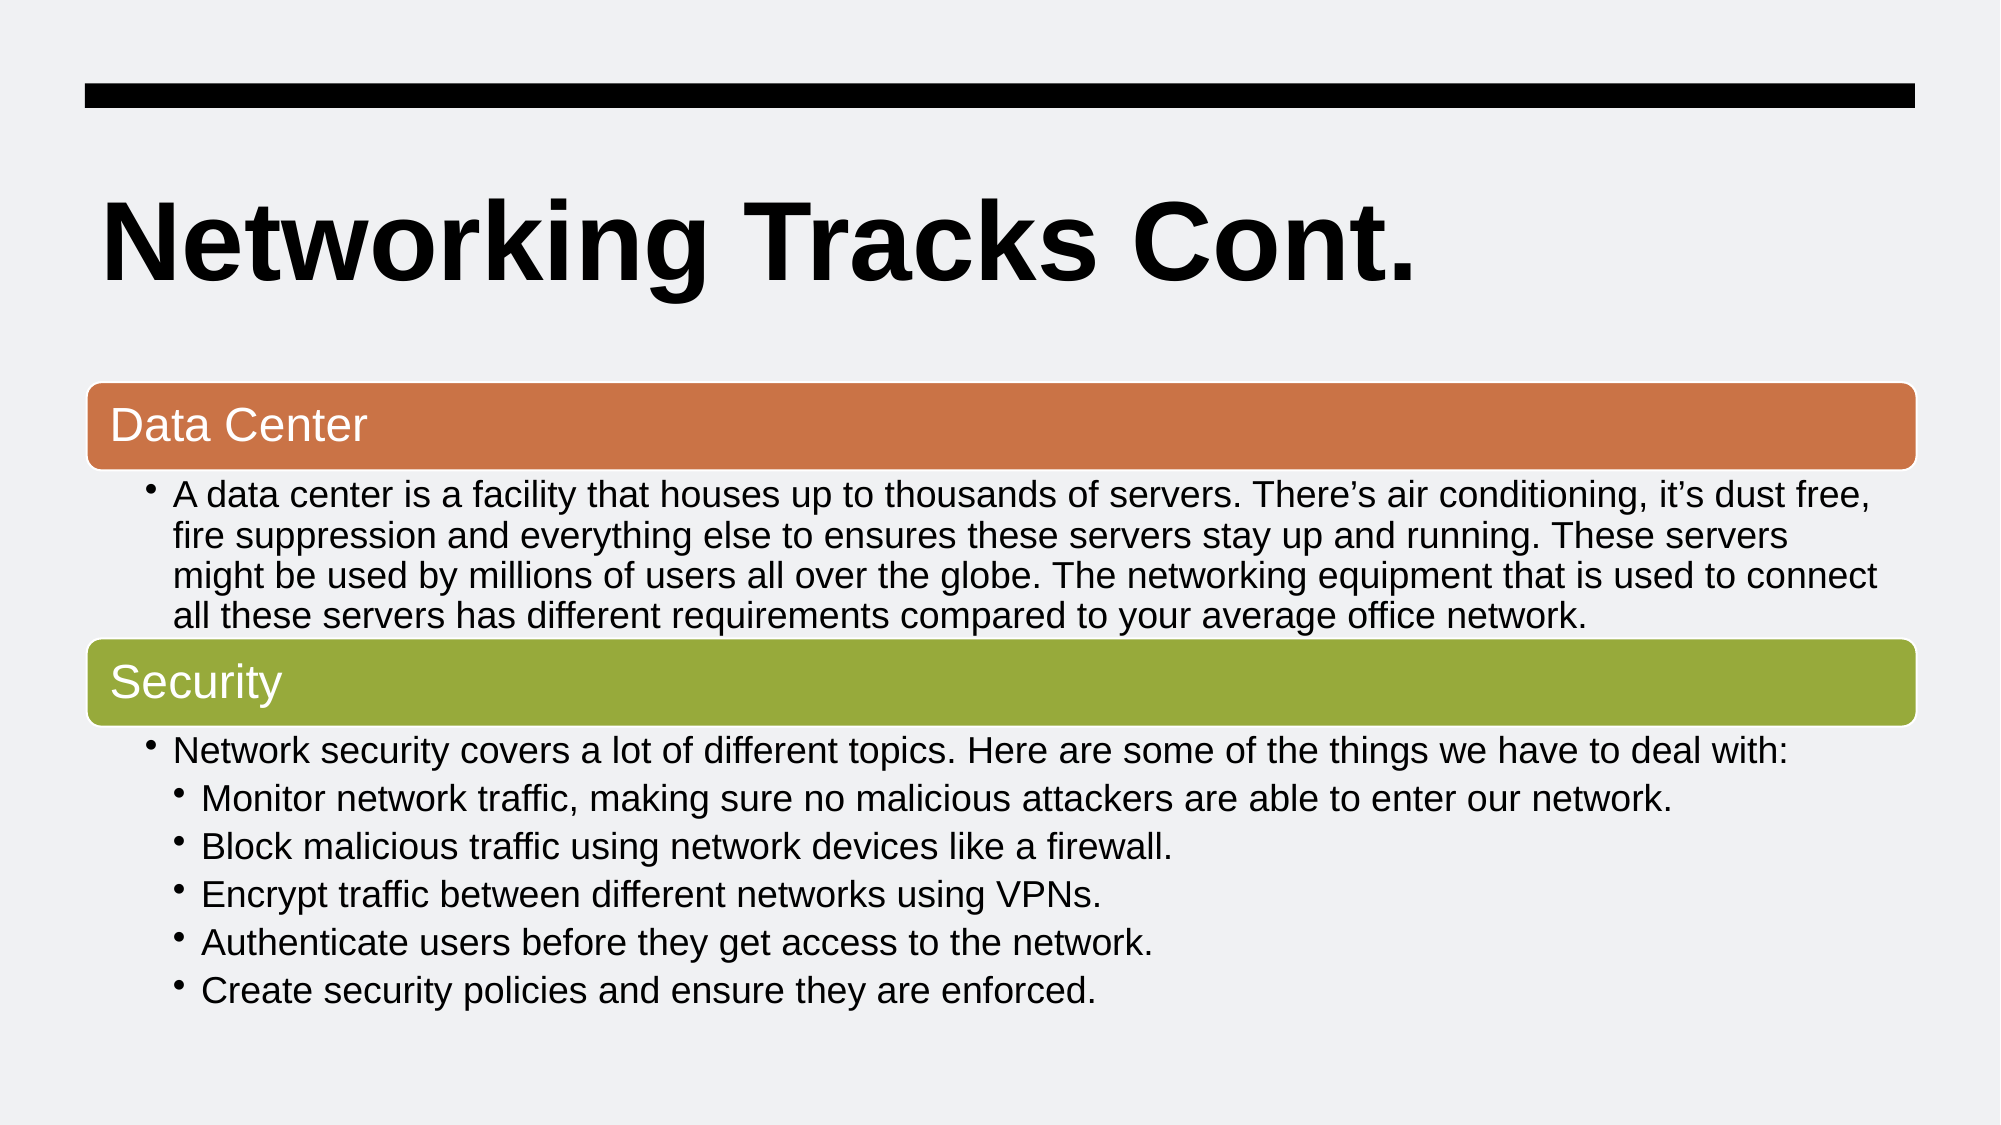

# Networking Tracks Cont.
Data Center
A data center is a facility that houses up to thousands of servers. There’s air conditioning, it’s dust free, fire suppression and everything else to ensures these servers stay up and running. These servers might be used by millions of users all over the globe. The networking equipment that is used to connect all these servers has different requirements compared to your average office network.
Security
Network security covers a lot of different topics. Here are some of the things we have to deal with:
Monitor network traffic, making sure no malicious attackers are able to enter our network.
Block malicious traffic using network devices like a firewall.
Encrypt traffic between different networks using VPNs.
Authenticate users before they get access to the network.
Create security policies and ensure they are enforced.